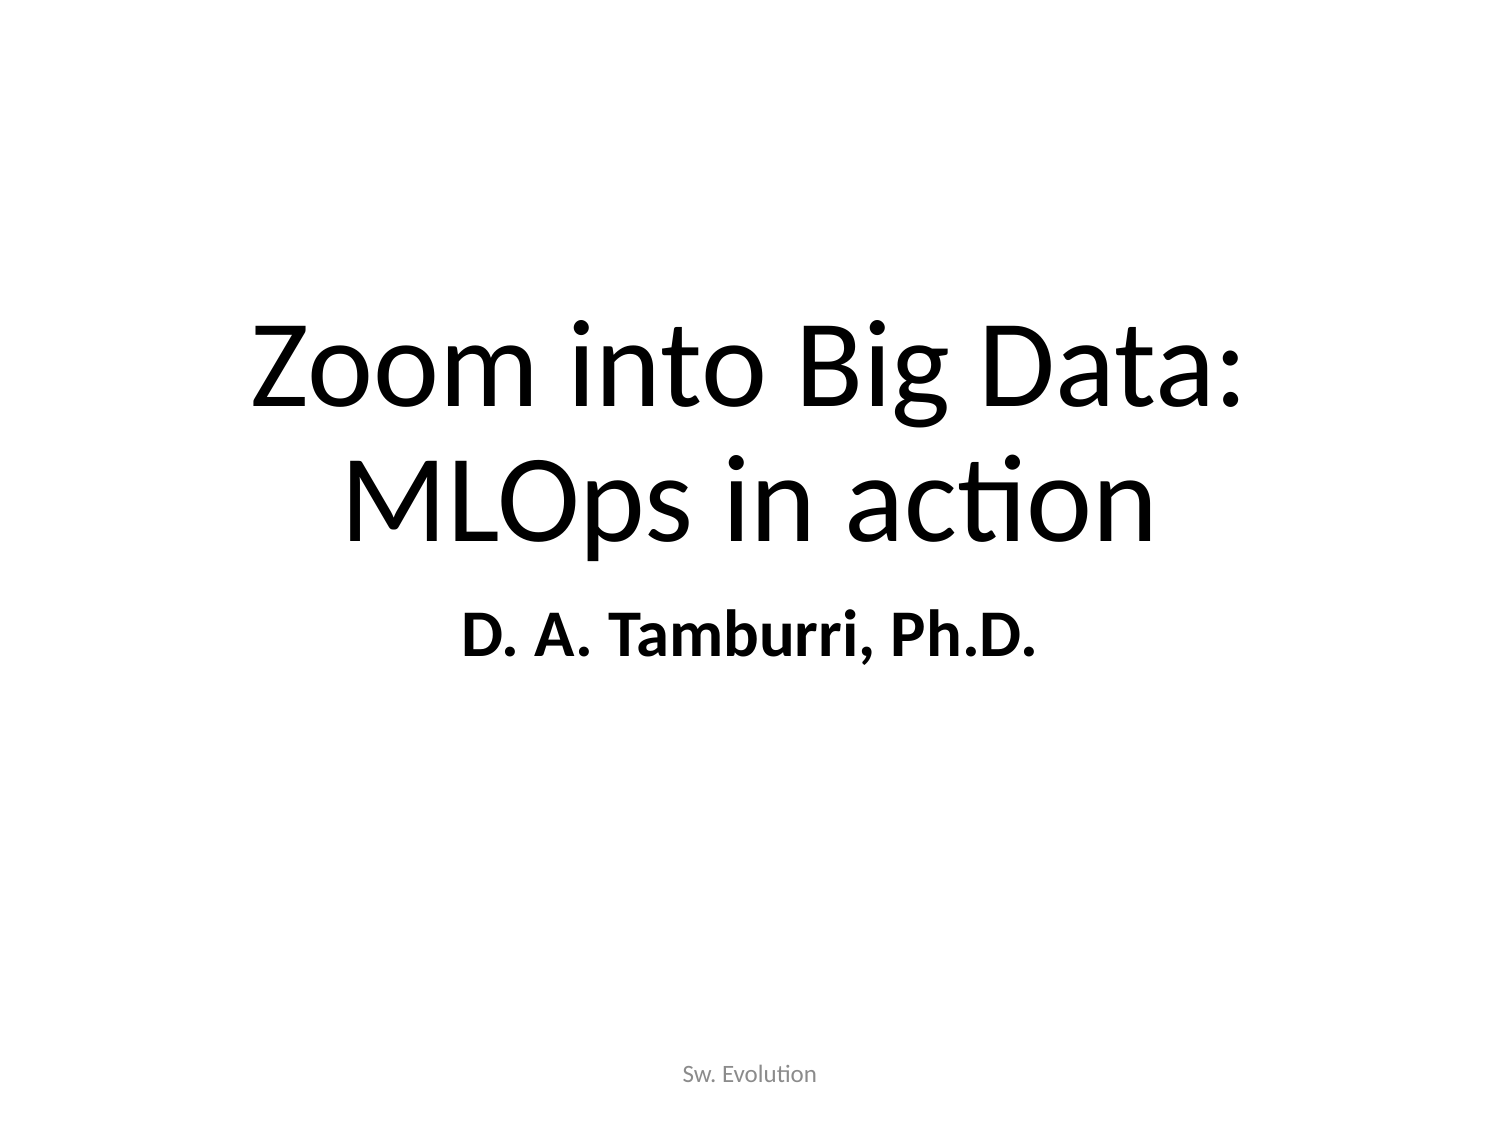

# Zoom into Big Data: MLOps in action
D. A. Tamburri, Ph.D.
Sw. Evolution